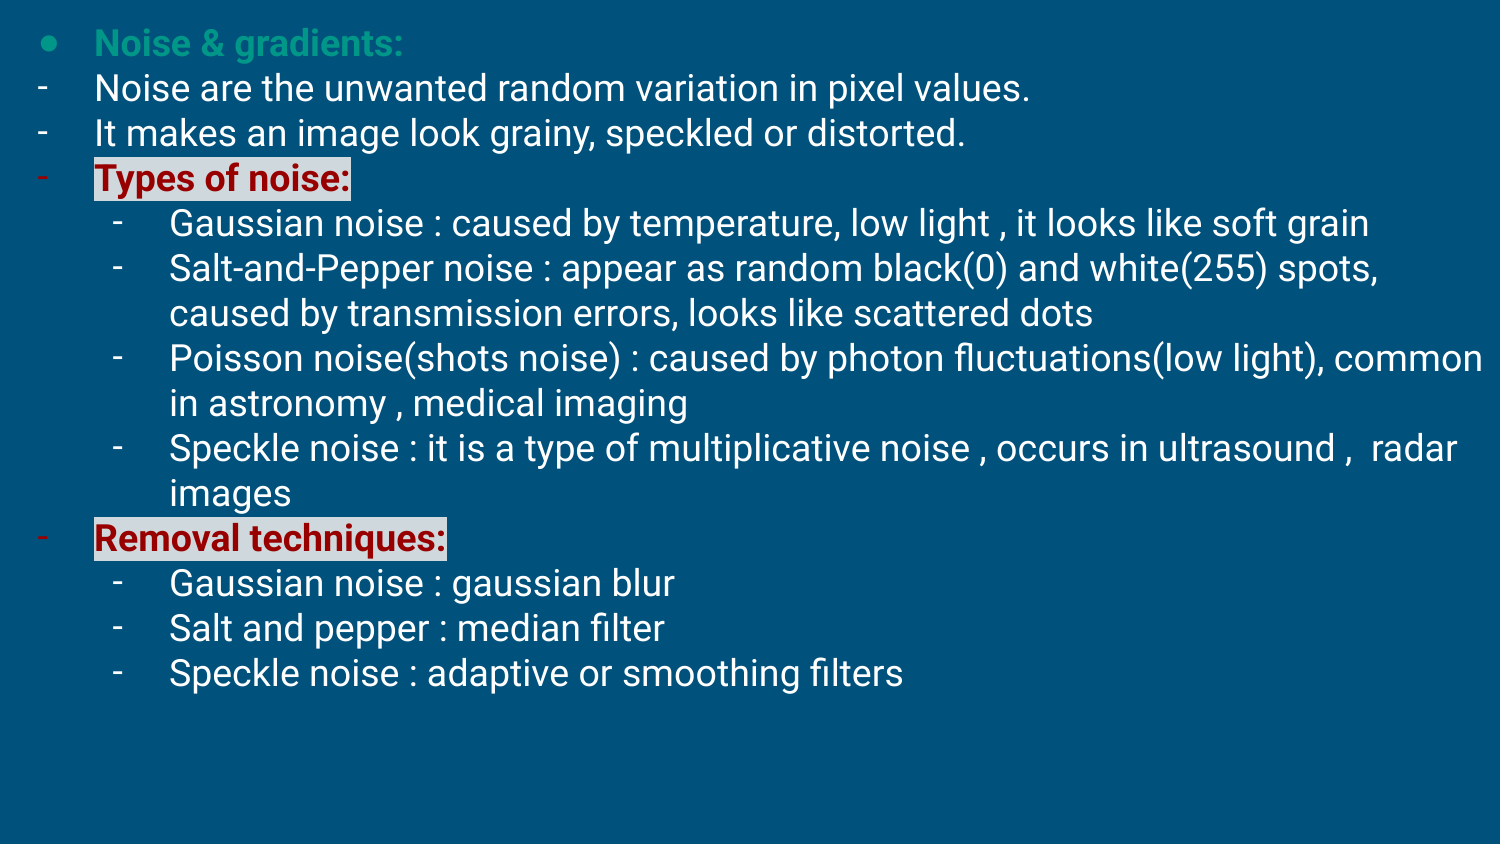

Noise & gradients:
Noise are the unwanted random variation in pixel values.
It makes an image look grainy, speckled or distorted.
Types of noise:
Gaussian noise : caused by temperature, low light , it looks like soft grain
Salt-and-Pepper noise : appear as random black(0) and white(255) spots, caused by transmission errors, looks like scattered dots
Poisson noise(shots noise) : caused by photon fluctuations(low light), common in astronomy , medical imaging
Speckle noise : it is a type of multiplicative noise , occurs in ultrasound ,  radar images
Removal techniques:
Gaussian noise : gaussian blur
Salt and pepper : median filter
Speckle noise : adaptive or smoothing filters